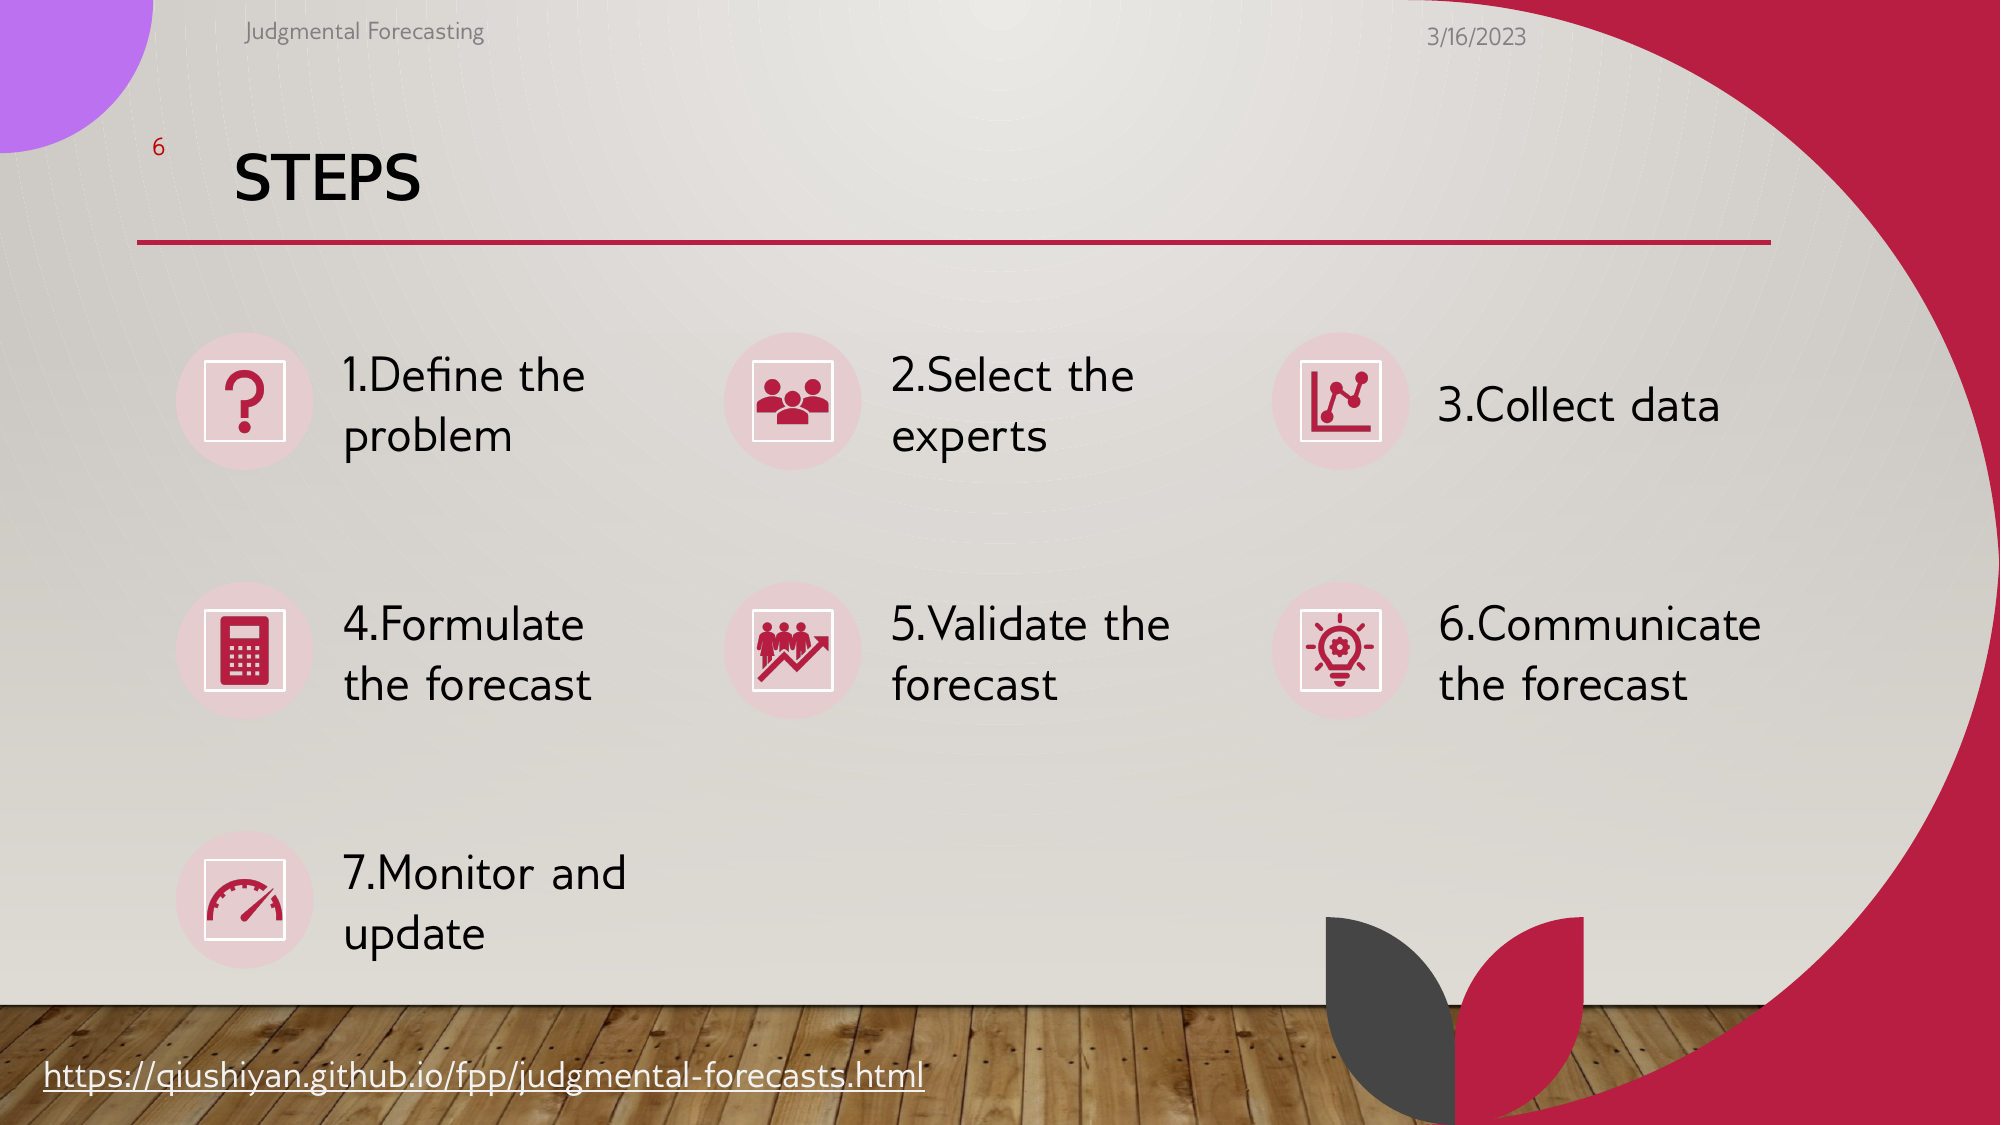

Judgmental Forecasting
# Steps
3/16/2023
6
1.Define the problem
2.Select the experts
3.Collect data
4.Formulate the forecast
5.Validate the forecast
6.Communicate the forecast
7.Monitor and update
https://qiushiyan.github.io/fpp/judgmental-forecasts.html